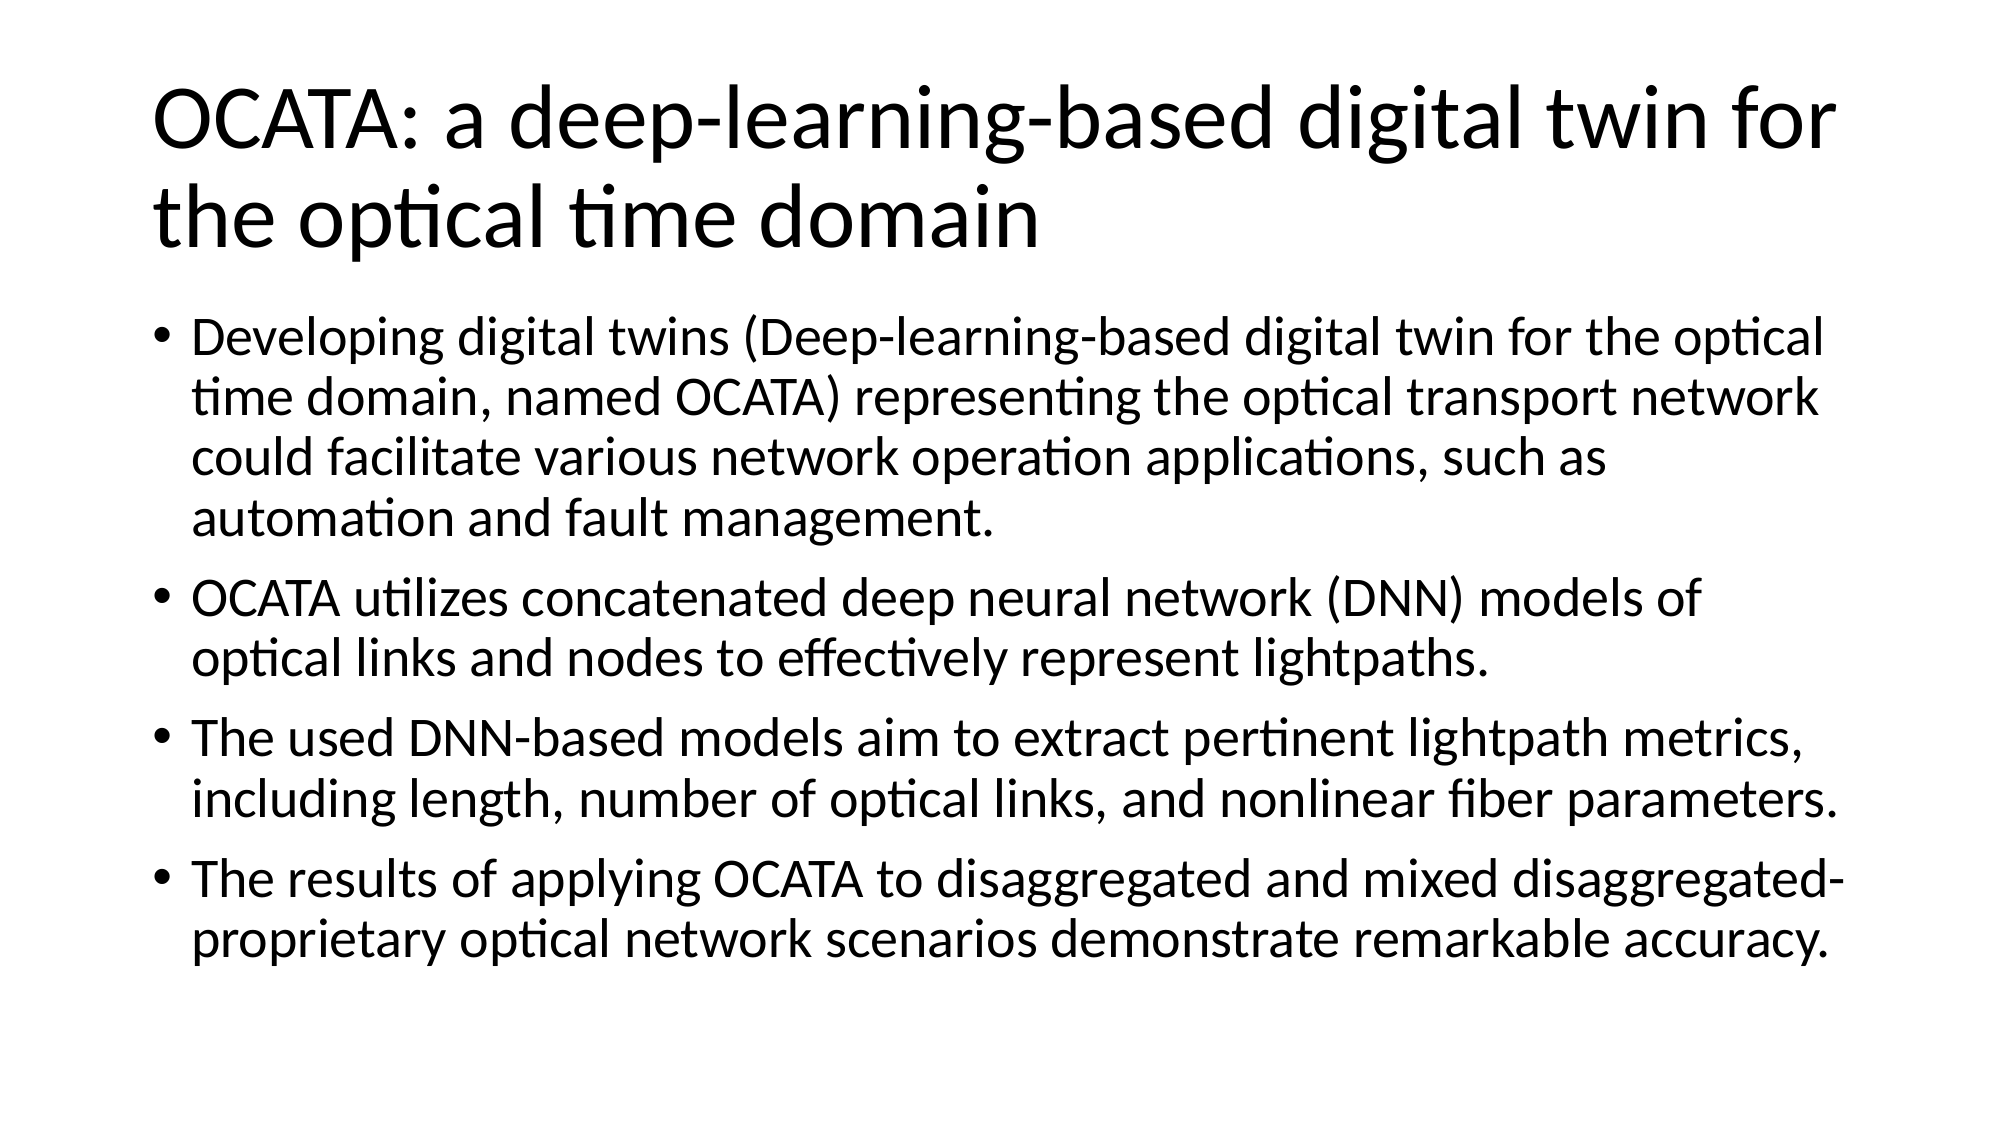

# OCATA: a deep-learning-based digital twin for the optical time domain
Developing digital twins (Deep-learning-based digital twin for the optical time domain, named OCATA) representing the optical transport network could facilitate various network operation applications, such as automation and fault management.
OCATA utilizes concatenated deep neural network (DNN) models of optical links and nodes to effectively represent lightpaths.
The used DNN-based models aim to extract pertinent lightpath metrics, including length, number of optical links, and nonlinear fiber parameters.
The results of applying OCATA to disaggregated and mixed disaggregated-proprietary optical network scenarios demonstrate remarkable accuracy.